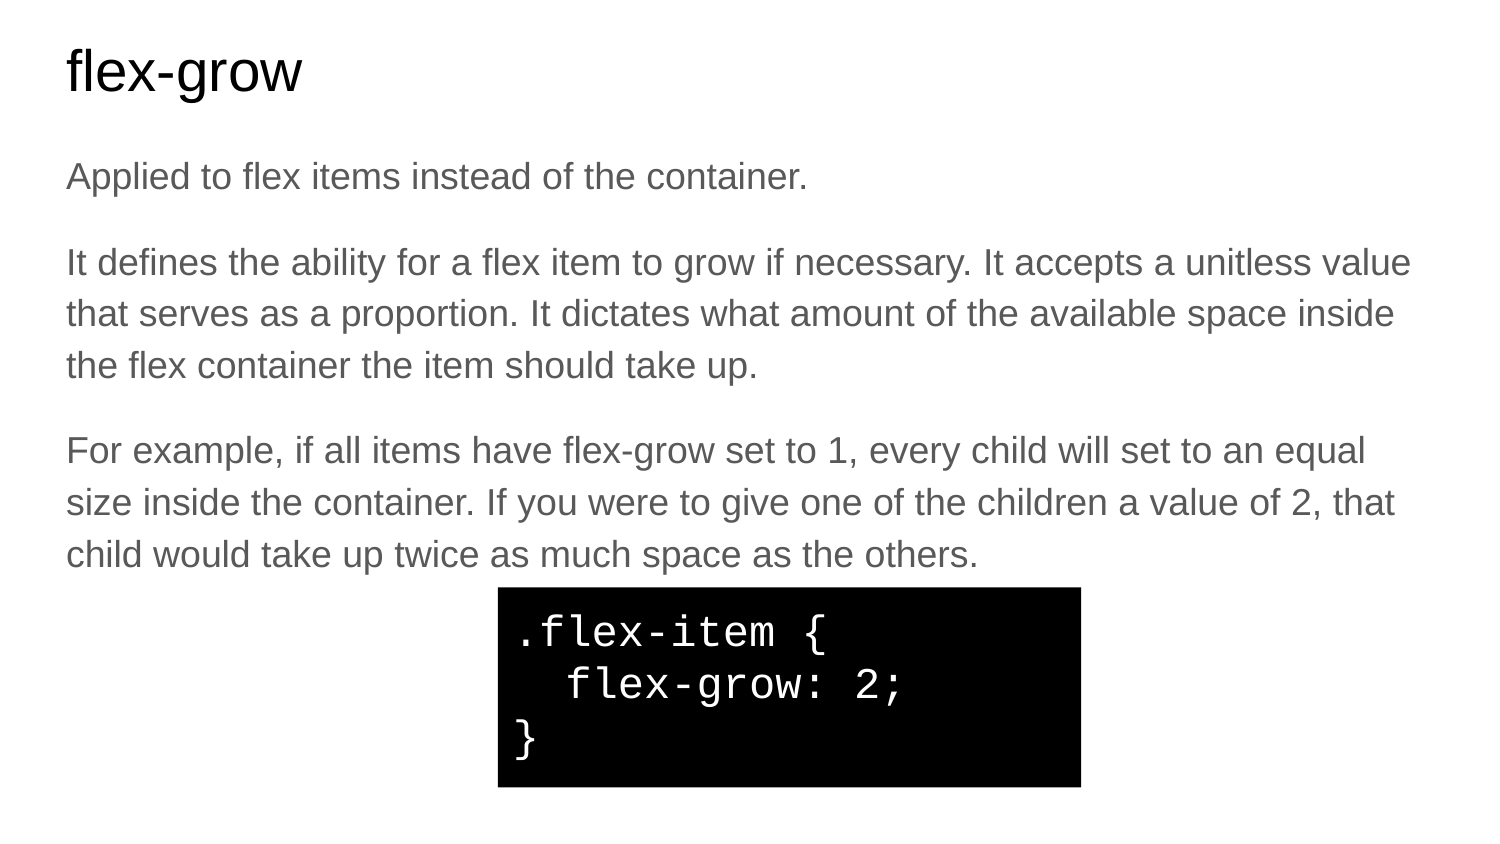

# flex-grow
Applied to flex items instead of the container.
It defines the ability for a flex item to grow if necessary. It accepts a unitless value that serves as a proportion. It dictates what amount of the available space inside the flex container the item should take up.
For example, if all items have flex-grow set to 1, every child will set to an equal size inside the container. If you were to give one of the children a value of 2, that child would take up twice as much space as the others.
.flex-item {
  flex-grow: 2;
}